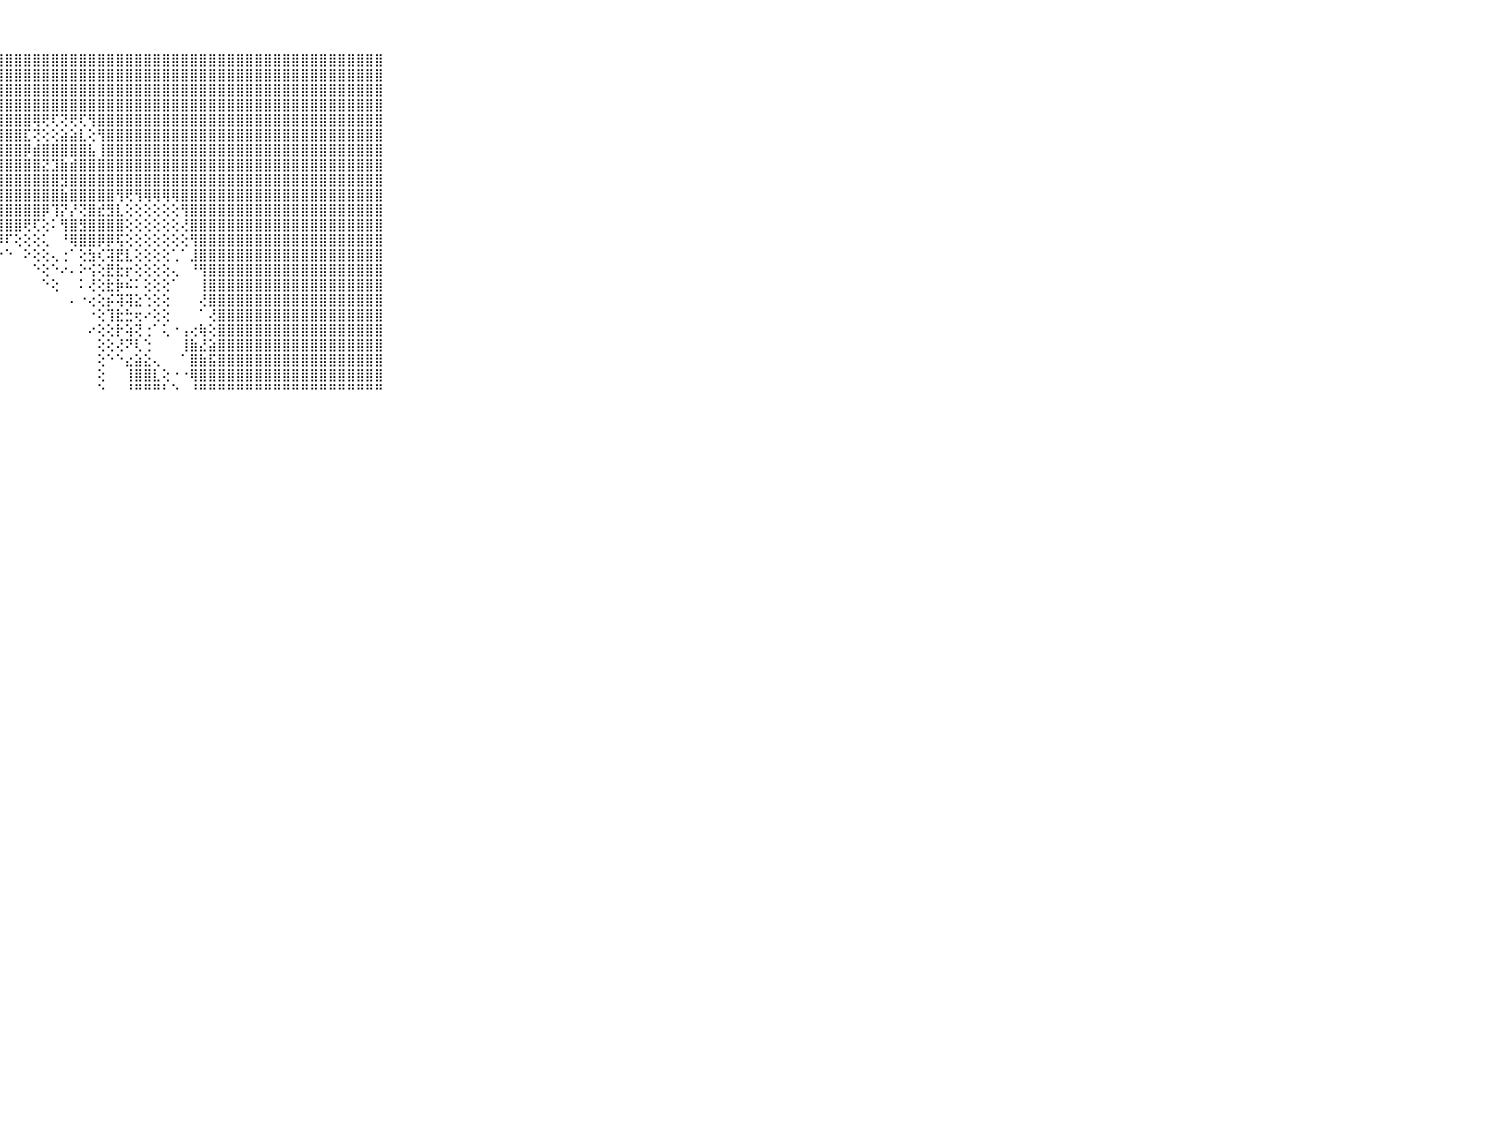

⠀⠀⠀⠀⠀⠀⠀⠀⠀⠀⠀⣿⣿⣿⣿⣿⣿⣿⣿⣿⣿⣿⣿⣿⣿⣿⣿⣿⣿⣿⣿⣿⣿⣿⣿⣿⣿⣿⣿⣿⣿⣿⣿⣿⣿⣿⣿⣿⣿⣿⣿⣿⣿⣿⣿⣿⣿⣿⣿⣿⣿⣿⣿⣿⣿⣿⣿⣿⣿⠀⠀⠀⠀⠀⠀⠀⠀⠀⠀⠀⠀
⠀⠀⠀⠀⠀⠀⠀⠀⠀⠀⠀⣿⣿⣿⣿⣿⣿⣿⣿⣿⣿⣿⣿⣿⣿⣿⣿⣿⣿⣿⣿⣿⣿⣿⣿⣿⣿⣿⣿⣿⣿⣿⣿⣿⣿⣿⣿⣿⣿⣿⣿⣿⣿⣿⣿⣿⣿⣿⣿⣿⣿⣿⣿⣿⣿⣿⣿⣿⣿⠀⠀⠀⠀⠀⠀⠀⠀⠀⠀⠀⠀
⠀⠀⠀⠀⠀⠀⠀⠀⠀⠀⠀⣿⣿⣿⣿⣿⣿⣿⣿⣿⣿⣿⣿⣿⣿⣿⣿⣿⣿⣿⣿⣿⣿⣿⣿⣿⣿⣿⣿⣿⣿⣿⣿⣿⣿⣿⣿⣿⣿⣿⣿⣿⣿⣿⣿⣿⣿⣿⣿⣿⣿⣿⣿⣿⣿⣿⣿⣿⣿⠀⠀⠀⠀⠀⠀⠀⠀⠀⠀⠀⠀
⠀⠀⠀⠀⠀⠀⠀⠀⠀⠀⠀⣿⣿⣿⣿⣿⣿⣿⣿⣿⣿⣿⣿⣿⣿⣿⣿⣿⣿⣿⣿⣿⣿⣿⣿⣿⣿⣿⣿⣿⣿⣿⣿⣿⣿⣿⣿⣿⣿⣿⣿⣿⣿⣿⣿⣿⣿⣿⣿⣿⣿⣿⣿⣿⣿⣿⣿⣿⣿⠀⠀⠀⠀⠀⠀⠀⠀⠀⠀⠀⠀
⠀⠀⠀⠀⠀⠀⠀⠀⠀⠀⠀⣿⣿⣿⣿⣿⣿⣿⣿⣿⣿⣿⣿⣿⣿⣿⣿⣿⣿⣿⣿⢿⢟⢏⢝⢟⢏⢻⣿⣿⣿⣿⣿⣿⣿⣿⣿⣿⣿⣿⣿⣿⣿⣿⣿⣿⣿⣿⣿⣿⣿⣿⣿⣿⣿⣿⣿⣿⣿⠀⠀⠀⠀⠀⠀⠀⠀⠀⠀⠀⠀
⠀⠀⠀⠀⠀⠀⠀⠀⠀⠀⠀⣿⣿⣿⣿⣿⣿⣿⣿⣿⣿⣿⣿⣿⣿⣿⣿⣿⣿⣿⣏⢝⢕⢕⣵⣵⣇⢕⢻⣿⣿⣿⣿⣿⣿⣿⣿⣿⣿⣿⣿⣿⣿⣿⣿⣿⣿⣿⣿⣿⣿⣿⣿⣿⣿⣿⣿⣿⣿⠀⠀⠀⠀⠀⠀⠀⠀⠀⠀⠀⠀
⠀⠀⠀⠀⠀⠀⠀⠀⠀⠀⠀⣿⣿⣿⣿⣿⣿⣿⣿⣿⣿⣿⣿⣿⣿⣿⣿⣿⣿⣿⡿⣾⣿⣿⣿⣿⣿⣧⢸⣿⣿⣿⣿⣿⣿⣿⣿⣿⣿⣿⣿⣿⣿⣿⣿⣿⣿⣿⣿⣿⣿⣿⣿⣿⣿⣿⣿⣿⣿⠀⠀⠀⠀⠀⠀⠀⠀⠀⠀⠀⠀
⠀⠀⠀⠀⠀⠀⠀⠀⠀⠀⠀⣿⣿⣿⣿⣿⣿⣿⣿⣿⣿⣿⣿⣿⣿⣿⣿⣿⣿⣿⣿⣿⣝⣹⣷⣾⣿⣿⣿⣿⣿⣿⣿⣿⣿⣿⣿⣿⣿⣿⣿⣿⣿⣿⣿⣿⣿⣿⣿⣿⣿⣿⣿⣿⣿⣿⣿⣿⣿⠀⠀⠀⠀⠀⠀⠀⠀⠀⠀⠀⠀
⠀⠀⠀⠀⠀⠀⠀⠀⠀⠀⠀⣿⣿⣿⣿⣿⣿⣿⣿⣿⣿⣿⣿⣿⣿⣿⣿⣿⣿⣿⣿⣿⣿⣿⣻⣿⣿⣿⣿⣿⣿⣿⣿⣿⣿⣿⣿⣿⣿⣿⣿⣿⣿⣿⣿⣿⣿⣿⣿⣿⣿⣿⣿⣿⣿⣿⣿⣿⣿⠀⠀⠀⠀⠀⠀⠀⠀⠀⠀⠀⠀
⠀⠀⠀⠀⠀⠀⠀⠀⠀⠀⠀⣿⣿⣿⣿⣿⣿⣿⣿⣿⣿⣿⣿⣿⣿⣿⣿⣿⣿⣿⣿⣿⣿⣿⣷⣿⣿⣿⣿⣿⢻⢟⢻⢿⢿⢿⢿⣿⣿⣿⣿⣿⣿⣿⣿⣿⣿⣿⣿⣿⣿⣿⣿⣿⣿⣿⣿⣿⣿⠀⠀⠀⠀⠀⠀⠀⠀⠀⠀⠀⠀
⠀⠀⠀⠀⠀⠀⠀⠀⠀⠀⠀⣿⣿⣿⣿⣿⣿⣿⣿⣿⣿⣿⣿⣿⣿⣿⣿⣿⣿⣿⣿⣿⡿⢹⡝⡜⢝⣿⣞⣻⣇⢕⢕⢕⢕⢕⢕⢻⣿⣿⣿⣿⣿⣿⣿⣿⣿⣿⣿⣿⣿⣿⣿⣿⣿⣿⣿⣿⣿⠀⠀⠀⠀⠀⠀⠀⠀⠀⠀⠀⠀
⠀⠀⠀⠀⠀⠀⠀⠀⠀⠀⠀⣿⣿⣿⣿⣿⣿⣿⣿⣿⣿⣿⣿⣿⣿⣿⣿⣿⣿⣿⢟⢏⢕⠅⢻⣿⣻⣿⣿⣿⣿⢕⢕⢕⢕⢕⢕⢜⣿⣿⣿⣿⣿⣿⣿⣿⣿⣿⣿⣿⣿⣿⣿⣿⣿⣿⣿⣿⣿⠀⠀⠀⠀⠀⠀⠀⠀⠀⠀⠀⠀
⠀⠀⠀⠀⠀⠀⠀⠀⠀⠀⠀⣿⣿⣿⣿⣿⣿⣿⣿⣿⣿⣿⣿⣿⣿⣿⣿⡿⠏⢕⢕⢕⢅⠀⠘⢿⣿⣿⡿⡿⢯⢕⢕⢕⢕⢕⢕⢕⢻⣿⣿⣿⣿⣿⣿⣿⣿⣿⣿⣿⣿⣿⣿⣿⣿⣿⣿⣿⣿⠀⠀⠀⠀⠀⠀⠀⠀⠀⠀⠀⠀
⠀⠀⠀⠀⠀⠀⠀⠀⠀⠀⠀⣿⣿⣿⣿⣿⣿⣿⣿⣿⣿⣿⣿⣿⣿⣿⢇⠑⠑⠀⠕⢕⢕⢄⢐⠁⢕⣳⢎⢽⣟⣇⢕⢕⢕⢕⢁⠁⣸⣿⣿⣿⣿⣿⣿⣿⣿⣿⣿⣿⣿⣿⣿⣿⣿⣿⣿⣿⣿⠀⠀⠀⠀⠀⠀⠀⠀⠀⠀⠀⠀
⠀⠀⠀⠀⠀⠀⠀⠀⠀⠀⠀⣿⣿⣿⣿⣿⣿⣿⣿⣿⣿⣿⣿⣿⣿⣿⢕⠀⠀⠀⠀⠑⢕⠑⠔⠄⠕⢪⢕⣟⣗⡖⢕⢕⢕⢕⢄⠀⠘⢻⣿⣿⣿⣿⣿⣿⣿⣿⣿⣿⣿⣿⣿⣿⣿⣿⣿⣿⣿⠀⠀⠀⠀⠀⠀⠀⠀⠀⠀⠀⠀
⠀⠀⠀⠀⠀⠀⠀⠀⠀⠀⠀⣿⣿⣿⣿⣿⣿⣿⣿⣿⣿⣿⣿⣿⣿⣿⡕⠀⠀⠀⠀⠀⠑⢕⠀⠀⠅⢜⢕⣗⡷⠮⠅⢕⢕⢕⠁⠀⠀⢸⣿⣿⣿⣿⣿⣿⣿⣿⣿⣿⣿⣿⣿⣿⣿⣿⣿⣿⣿⠀⠀⠀⠀⠀⠀⠀⠀⠀⠀⠀⠀
⠀⠀⠀⠀⠀⠀⠀⠀⠀⠀⠀⣿⣿⣿⣿⣿⣿⣿⣿⣿⣿⣿⣿⣿⣿⣿⢇⠀⠀⠀⠀⠀⠀⠀⠀⠄⠐⢔⢕⡮⢽⢽⣕⢑⢕⢕⠀⠀⠀⢜⣿⣿⣿⣿⣿⣿⣿⣿⣿⣿⣿⣿⣿⣿⣿⣿⣿⣿⣿⠀⠀⠀⠀⠀⠀⠀⠀⠀⠀⠀⠀
⠀⠀⠀⠀⠀⠀⠀⠀⠀⠀⠀⣿⣿⣿⣿⣿⣿⣿⣿⣿⣿⣿⣿⣿⣿⣿⢕⠀⠀⠀⠀⠀⠀⠀⠀⠀⠀⠐⢕⢹⣗⣓⢖⠔⢕⢕⠀⠀⠀⠁⢜⣿⣿⣿⣿⣿⣿⣿⣿⣿⣿⣿⣿⣿⣿⣿⣿⣿⣿⠀⠀⠀⠀⠀⠀⠀⠀⠀⠀⠀⠀
⠀⠀⠀⠀⠀⠀⠀⠀⠀⠀⠀⣿⣿⣿⣿⣿⣿⣿⣿⣿⣿⣿⣿⣿⣿⣿⠕⠀⠀⠀⠀⠀⠀⠀⠀⠀⠀⠔⢕⢕⡗⢵⢝⢐⠁⢅⠐⢠⢔⢷⢕⣿⣿⣿⣿⣿⣿⣿⣿⣿⣿⣿⣿⣿⣿⣿⣿⣿⣿⠀⠀⠀⠀⠀⠀⠀⠀⠀⠀⠀⠀
⠀⠀⠀⠀⠀⠀⠀⠀⠀⠀⠀⣿⣿⣿⣿⣿⣿⣿⣿⣿⣿⣿⣿⣿⣿⡇⠀⠀⠀⠀⠀⠀⠀⠀⠀⠀⠀⠀⢕⢕⢜⠝⢇⢑⠀⠀⠀⢸⣷⣜⣵⣿⣿⣿⣿⣿⣿⣿⣿⣿⣿⣿⣿⣿⣿⣿⣿⣿⣿⠀⠀⠀⠀⠀⠀⠀⠀⠀⠀⠀⠀
⠀⠀⠀⠀⠀⠀⠀⠀⠀⠀⠀⣿⣿⣿⣿⣿⣿⣿⣿⣿⣿⣿⣿⣿⣿⡏⠀⠀⠀⠀⠀⠀⠀⠀⠀⠀⠀⠀⢕⠑⠑⣔⣵⣕⢄⠀⠀⠁⣿⣷⣯⣿⣿⣿⣿⣿⣿⣿⣿⣿⣿⣿⣿⣿⣿⣿⣿⣿⣿⠀⠀⠀⠀⠀⠀⠀⠀⠀⠀⠀⠀
⠀⠀⠀⠀⠀⠀⠀⠀⠀⠀⠀⣿⣿⣿⣿⣿⣿⣿⣿⣿⣿⣿⣿⣿⣿⡇⠀⠀⠀⠀⠀⠀⠀⠀⠀⠀⠀⠀⢕⠀⠀⢸⣿⣿⣇⢕⠐⠐⢿⣿⣿⣿⣿⣿⣿⣿⣿⣿⣿⣿⣿⣿⣿⣿⣿⣿⣿⣿⣿⠀⠀⠀⠀⠀⠀⠀⠀⠀⠀⠀⠀
⠀⠀⠀⠀⠀⠀⠀⠀⠀⠀⠀⠛⠛⠛⠛⠛⠛⠛⠛⠛⠛⠛⠛⠛⠛⠃⠐⠀⠀⠀⠀⠀⠀⠀⠀⠀⠀⠀⠑⠀⠀⠘⠛⠛⠛⠃⠑⠀⠘⠛⠛⠛⠛⠛⠛⠛⠛⠛⠛⠛⠛⠛⠛⠛⠛⠛⠛⠛⠛⠀⠀⠀⠀⠀⠀⠀⠀⠀⠀⠀⠀